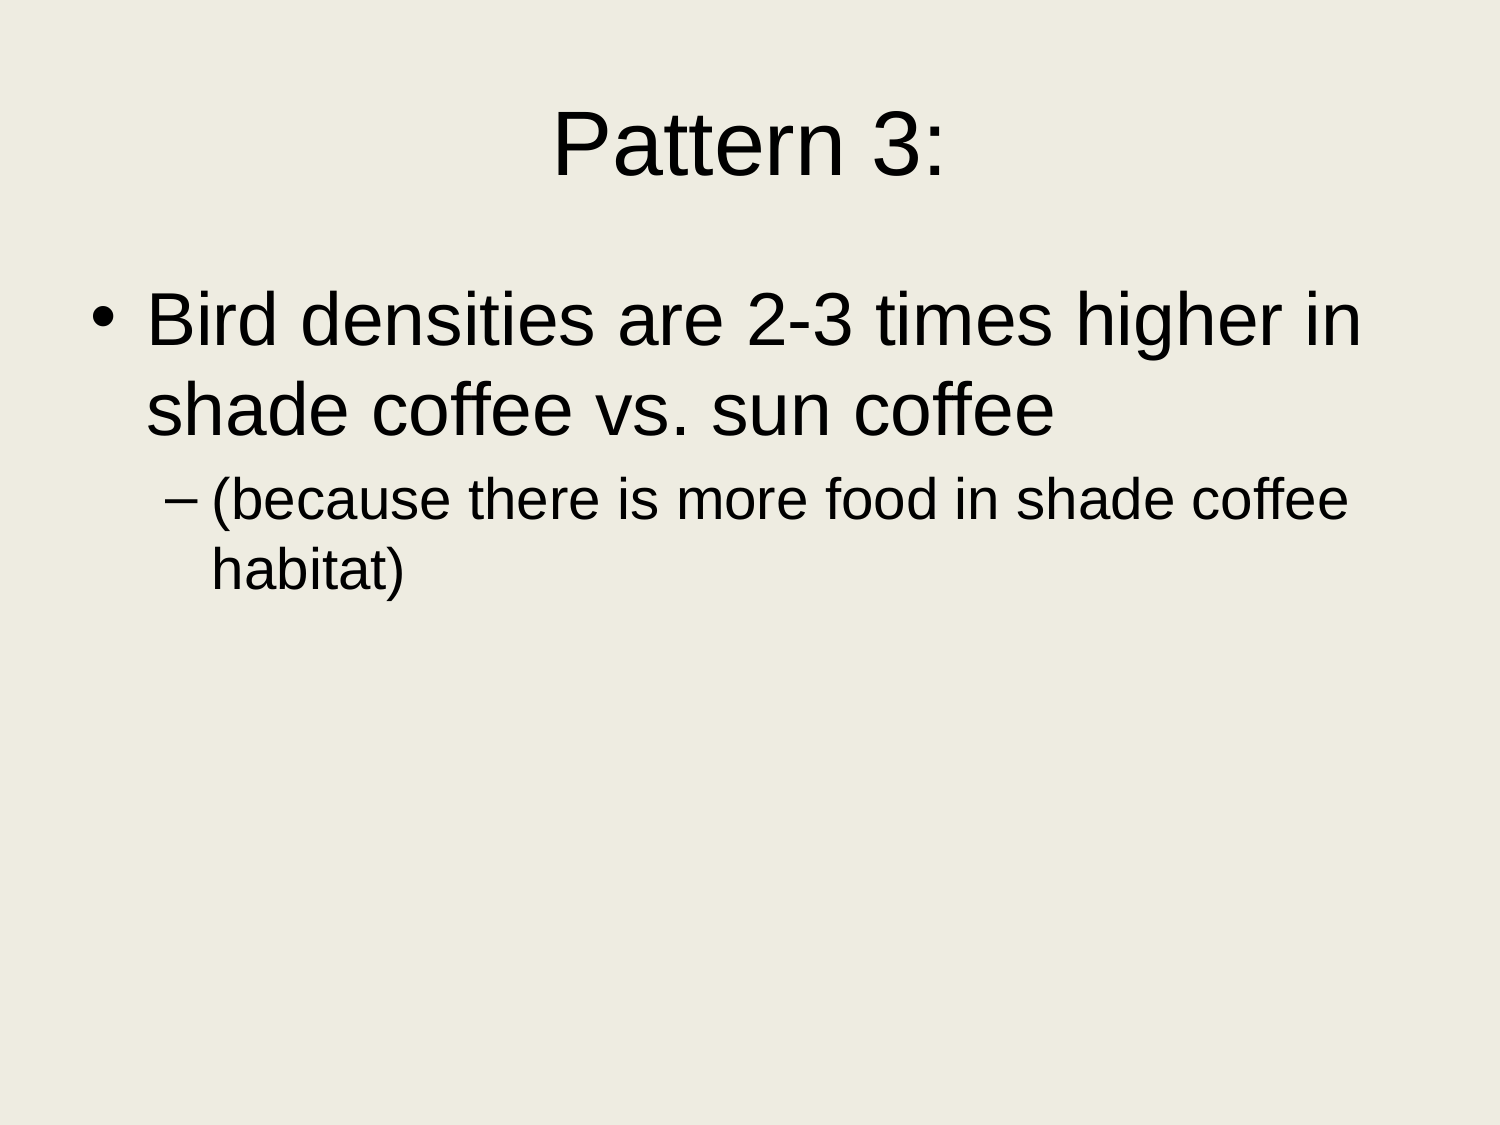

# Pattern 3:
Bird densities are 2-3 times higher in shade coffee vs. sun coffee
(because there is more food in shade coffee habitat)